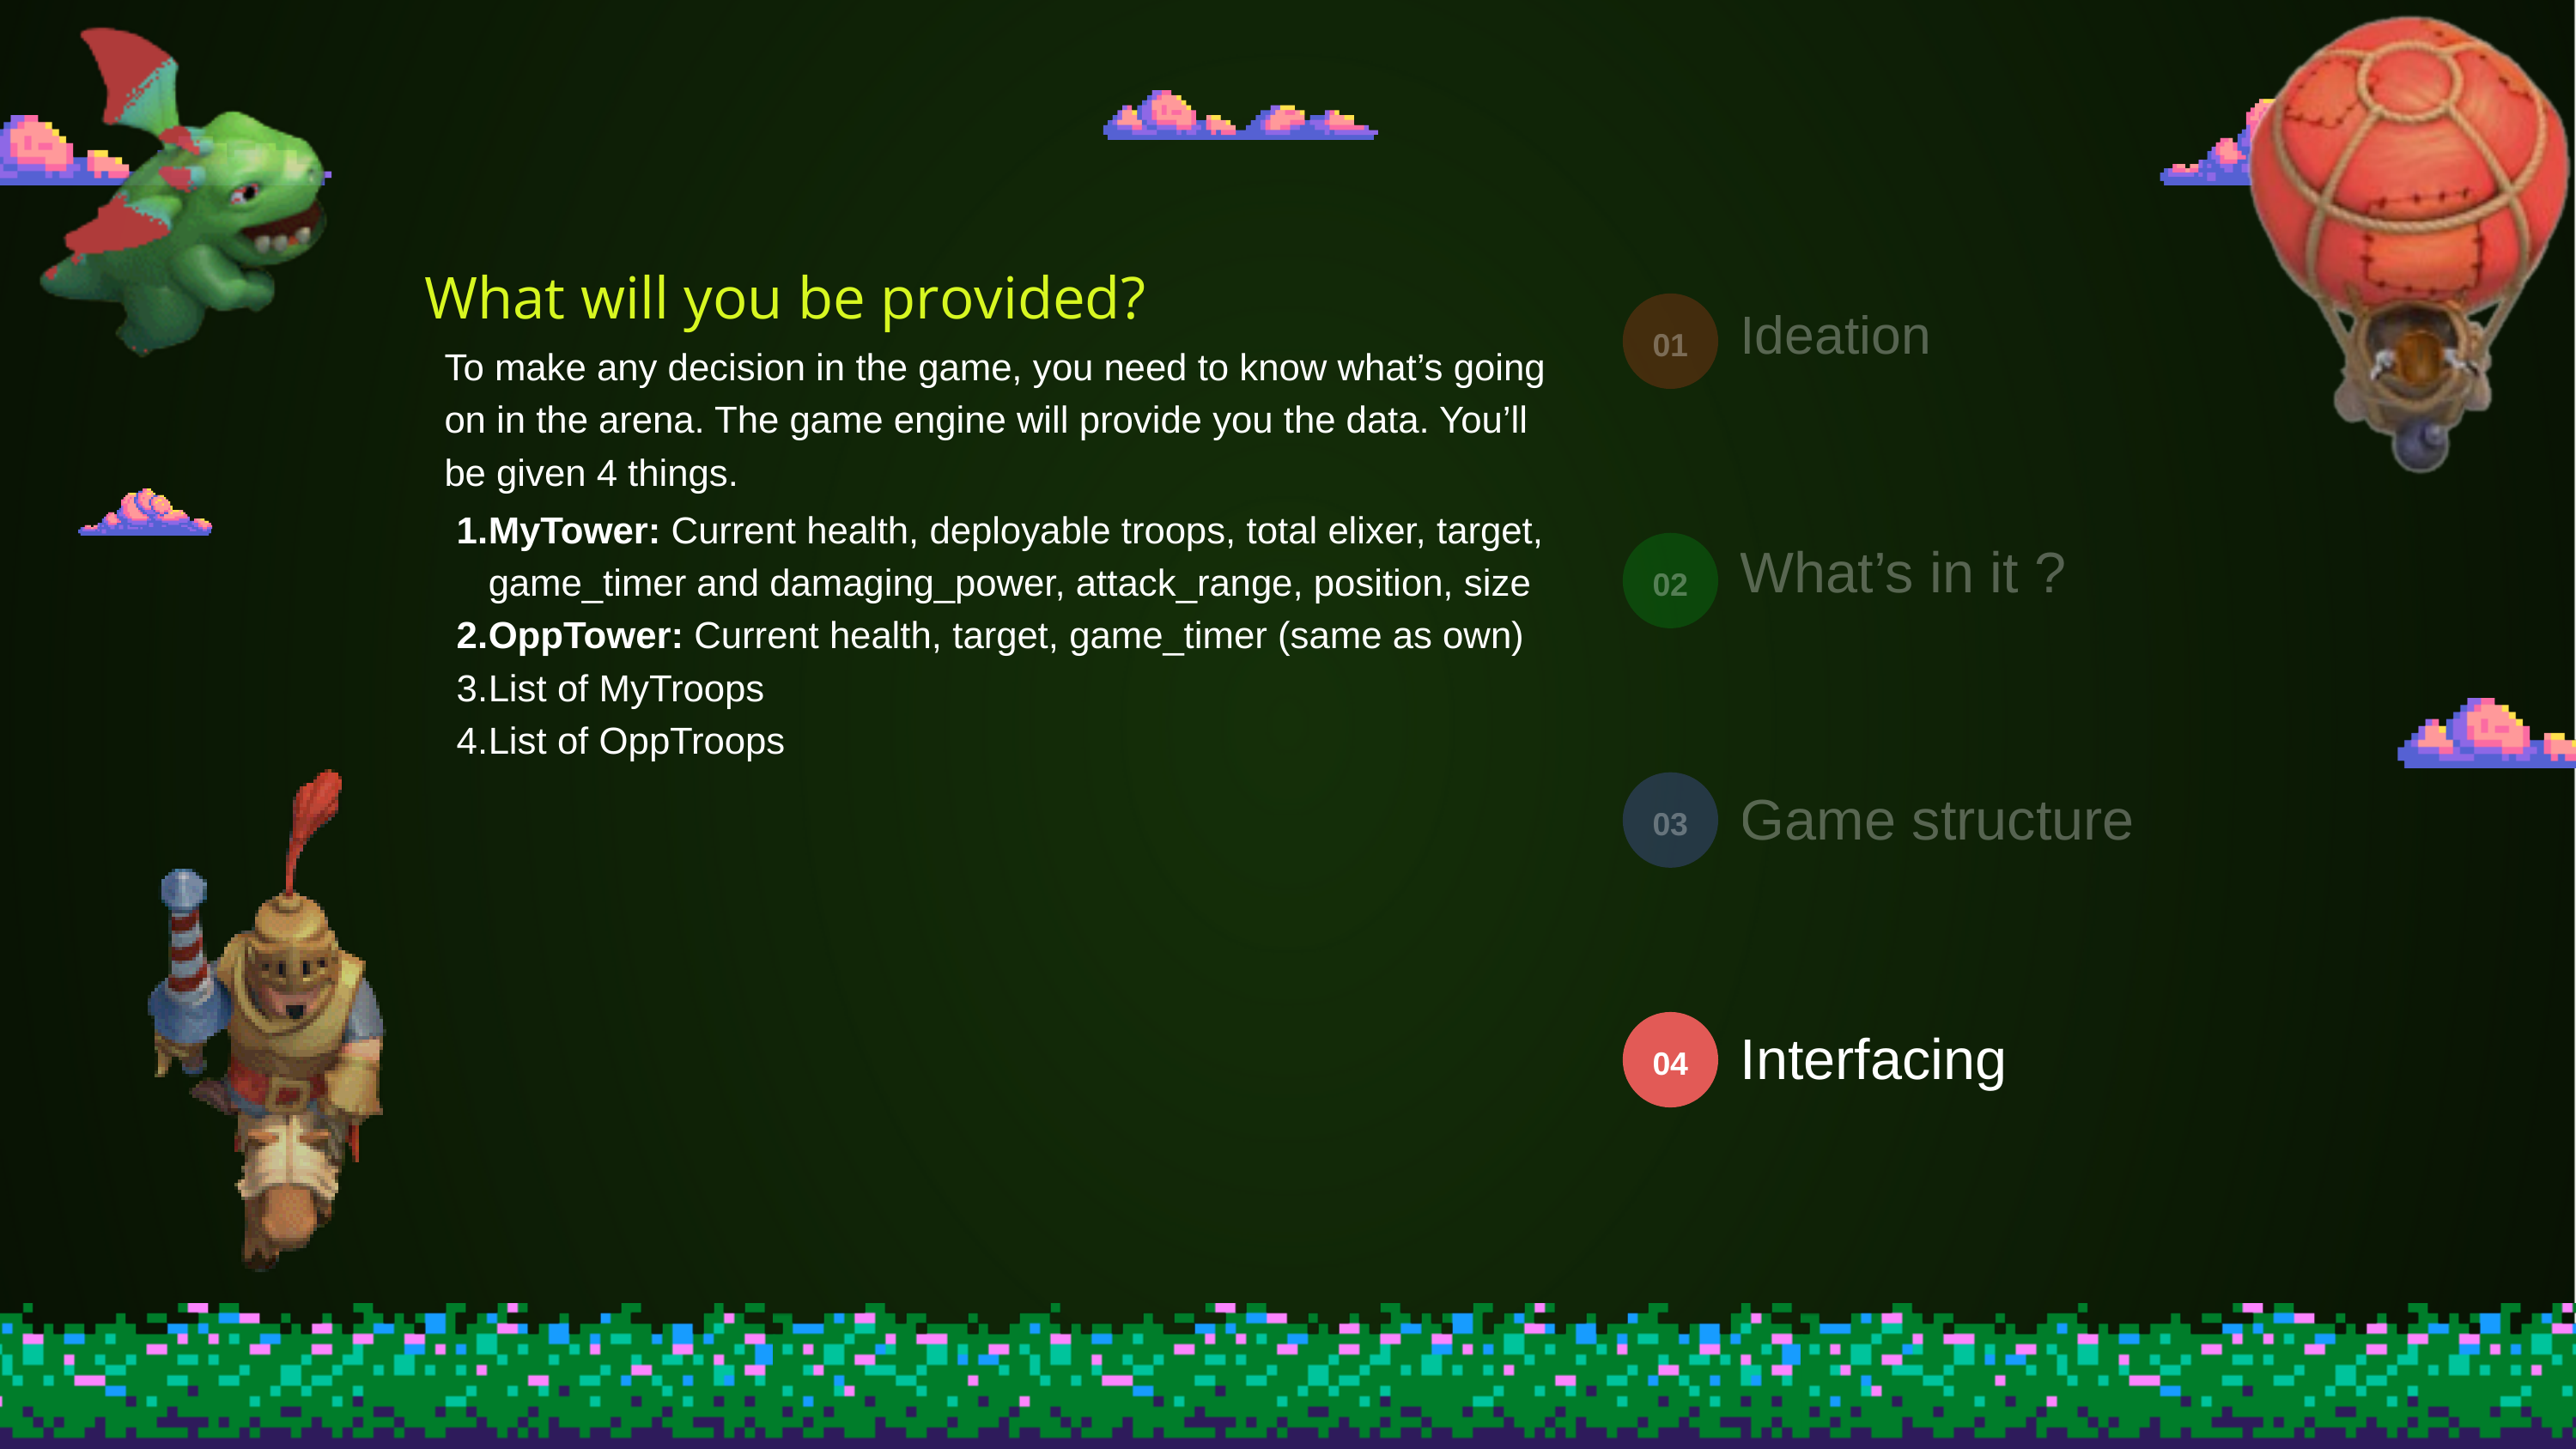

What will you be provided?
Ideation

01
To make any decision in the game, you need to know what’s going on in the arena. The game engine will provide you the data. You’ll be given 4 things.

MyTower: Current health, deployable troops, total elixer, target, game_timer and damaging_power, attack_range, position, size
OppTower: Current health, target, game_timer (same as own)
List of MyTroops
List of OppTroops
What’s in it ?

02

Game structure

03
Interfacing

04